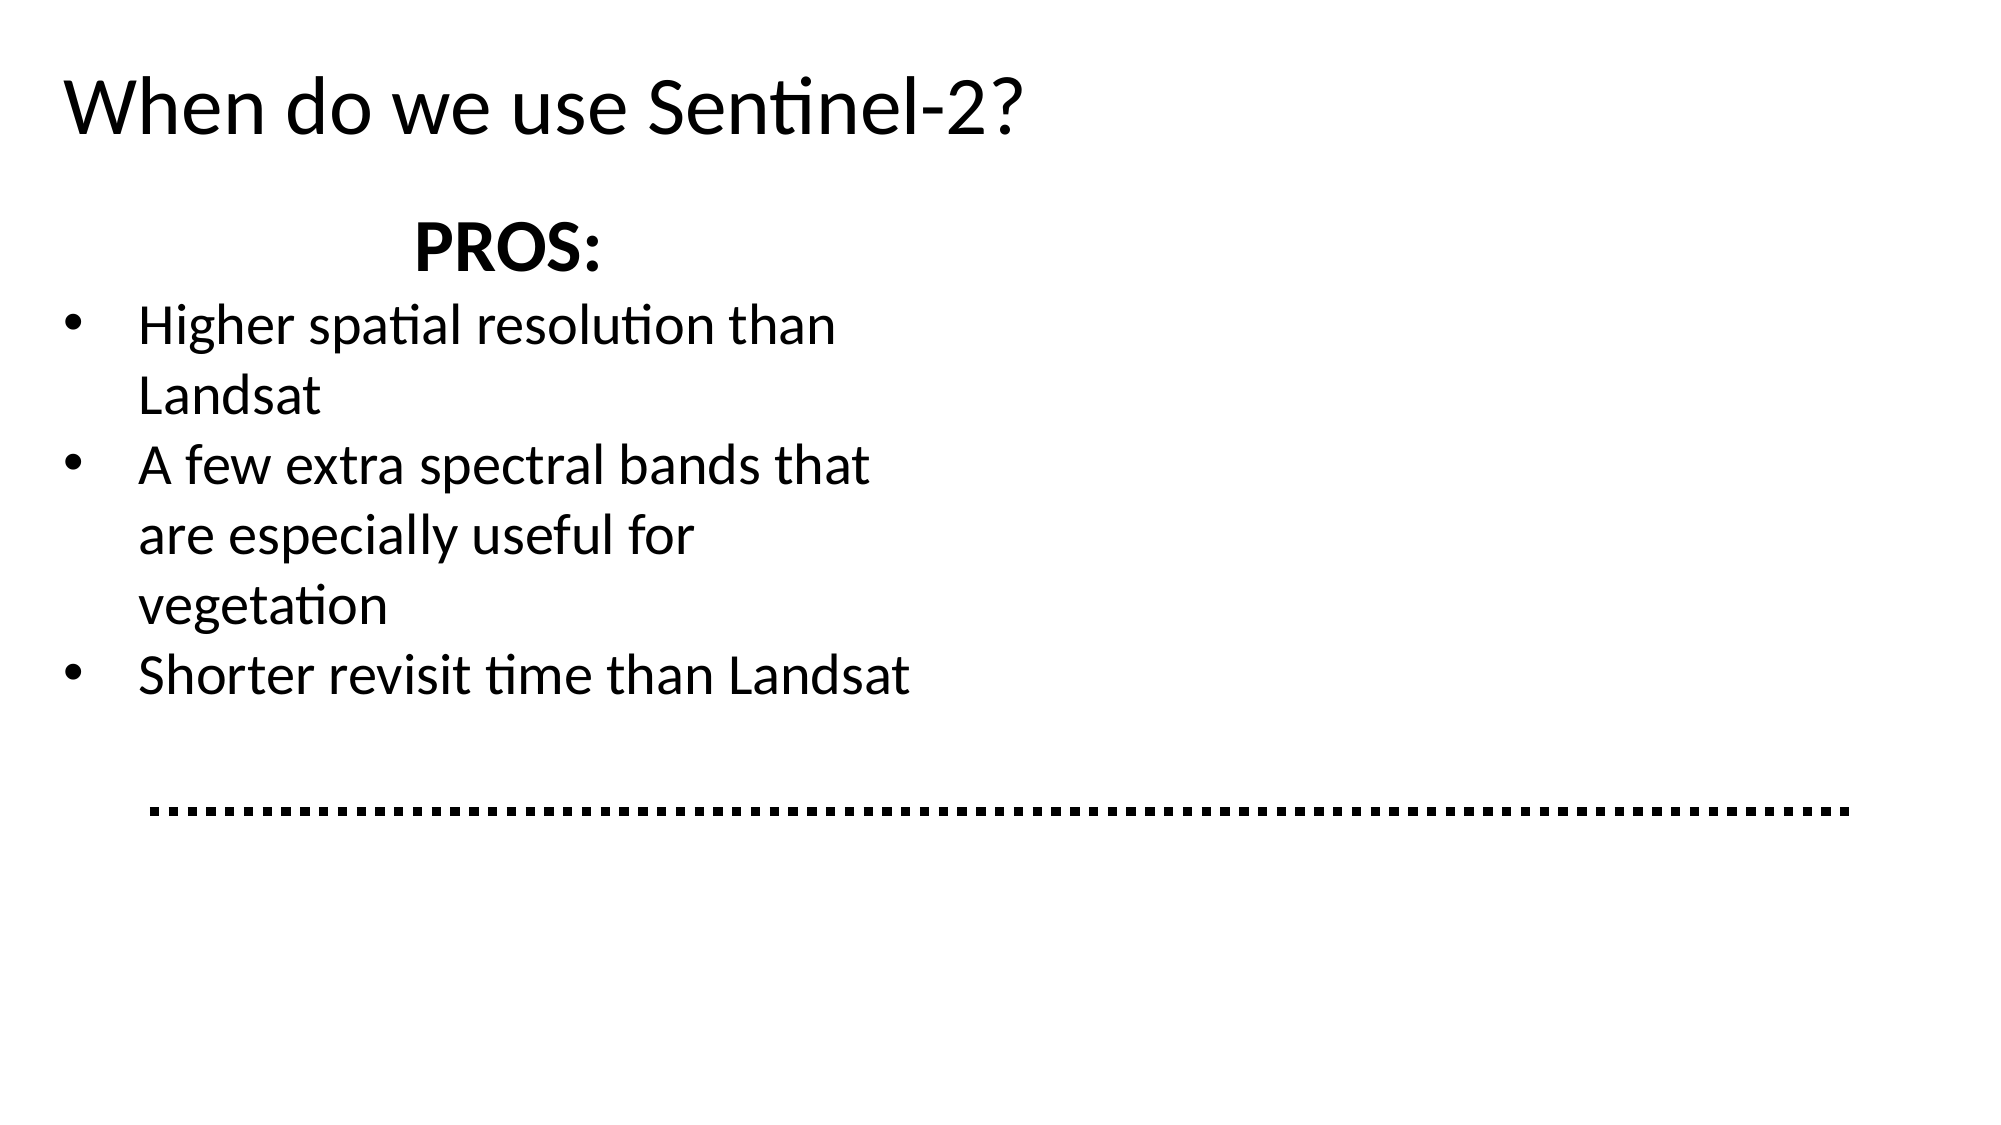

When do we use Sentinel-2?
PROS:
Higher spatial resolution than Landsat
A few extra spectral bands that are especially useful for vegetation
Shorter revisit time than Landsat